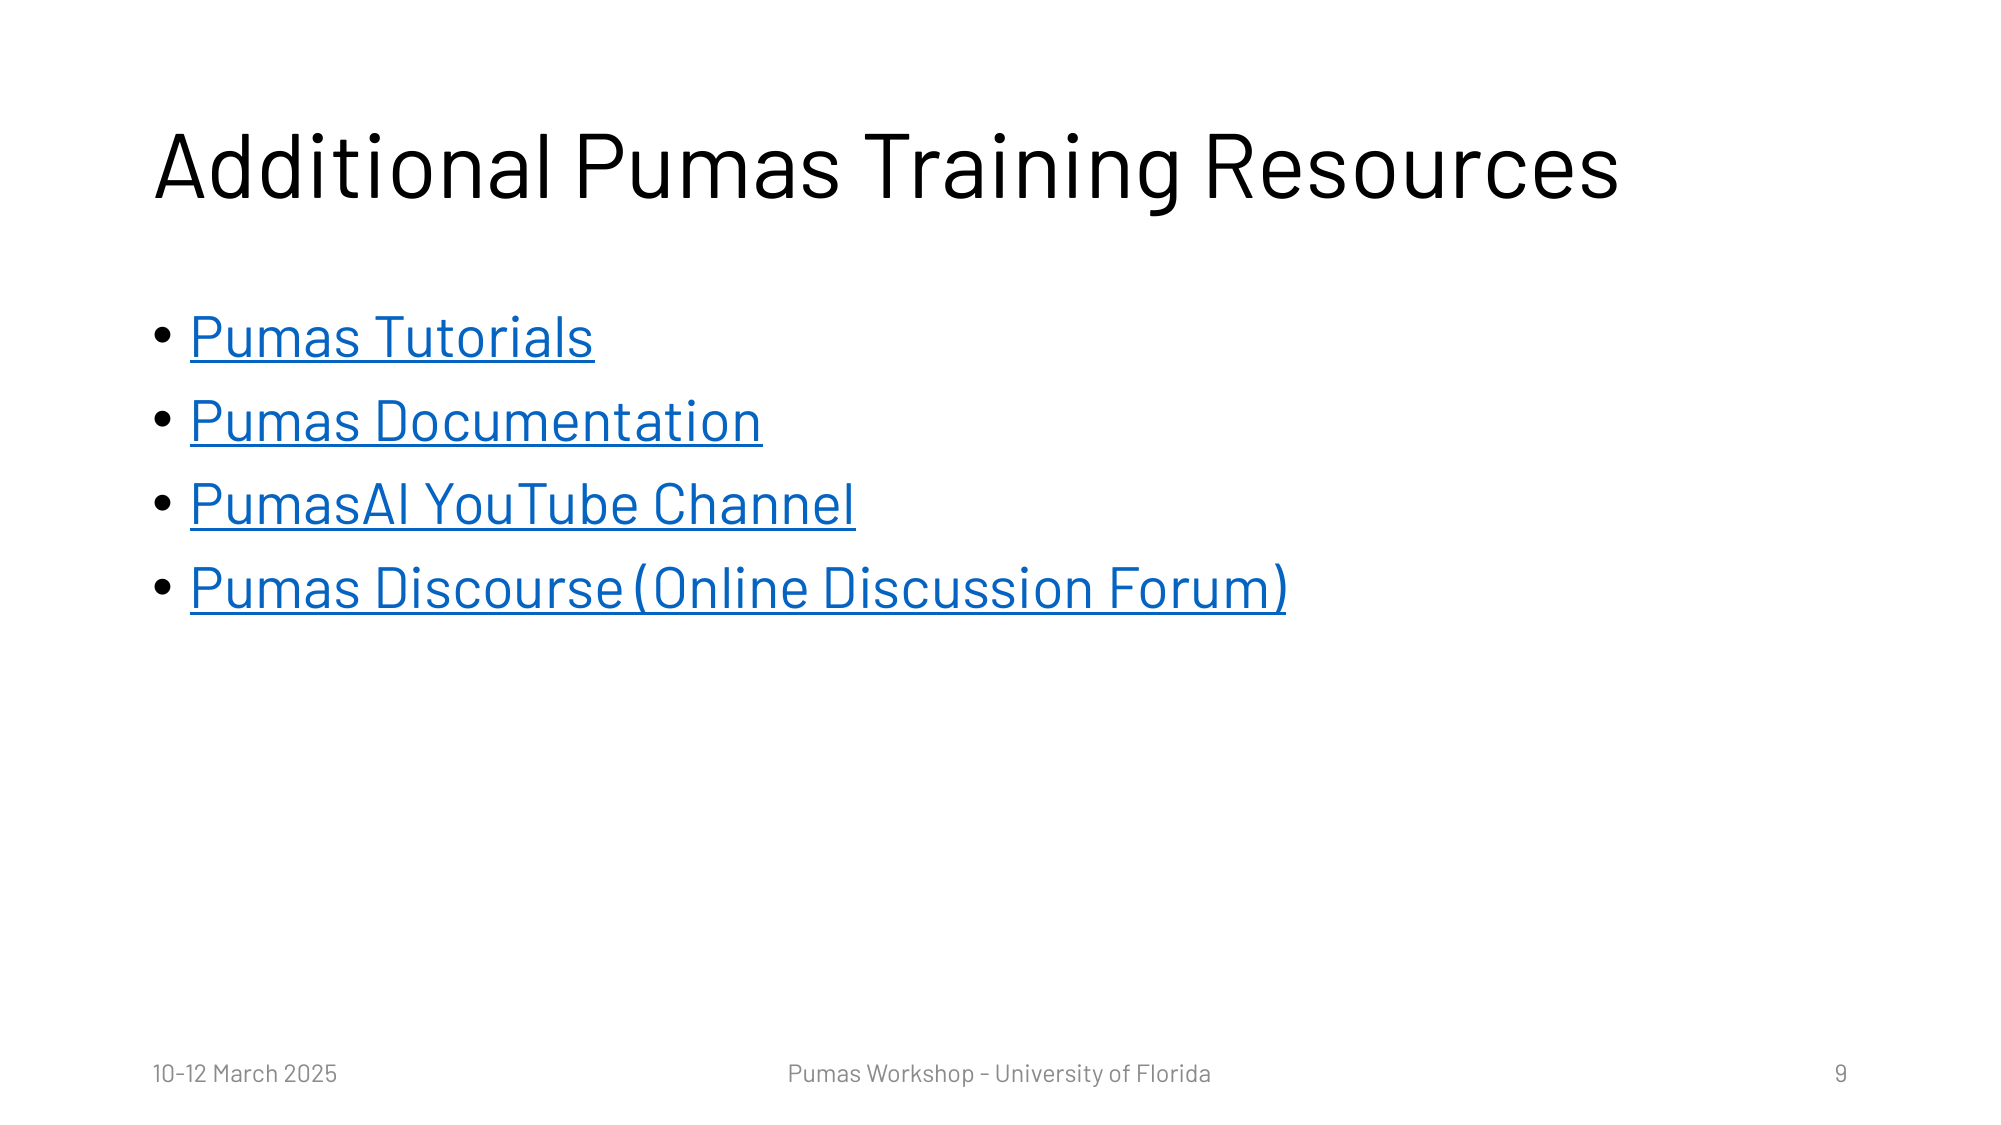

# Additional Pumas Training Resources
Pumas Tutorials
Pumas Documentation
PumasAI YouTube Channel
Pumas Discourse (Online Discussion Forum)

10-12 March 2025
Pumas Workshop - University of Florida
9